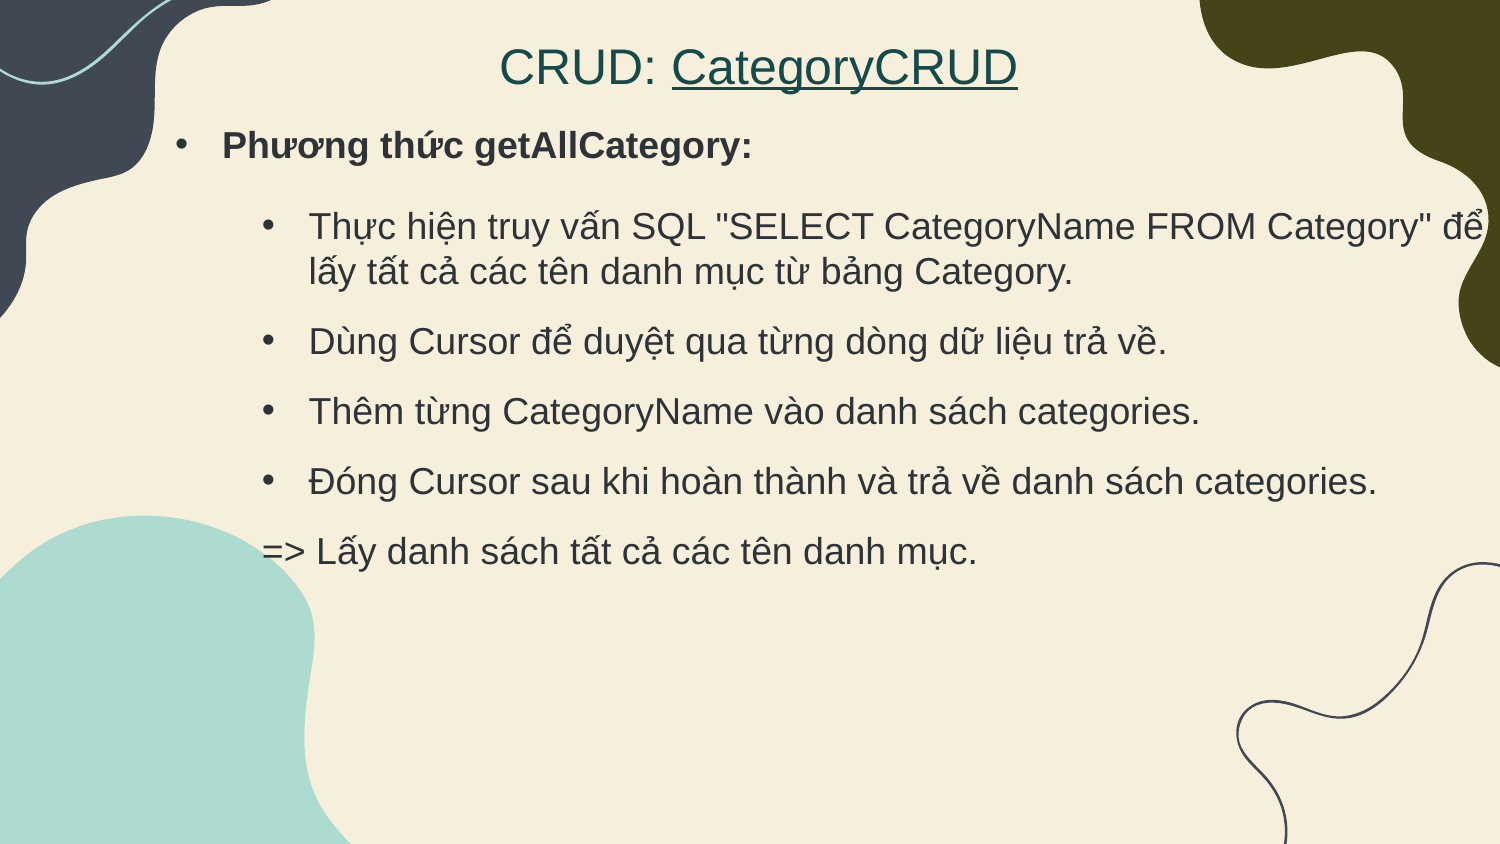

# CRUD: CategoryCRUD
Phương thức getAllCategory:
Thực hiện truy vấn SQL "SELECT CategoryName FROM Category" để lấy tất cả các tên danh mục từ bảng Category.
Dùng Cursor để duyệt qua từng dòng dữ liệu trả về.
Thêm từng CategoryName vào danh sách categories.
Đóng Cursor sau khi hoàn thành và trả về danh sách categories.
=> Lấy danh sách tất cả các tên danh mục.